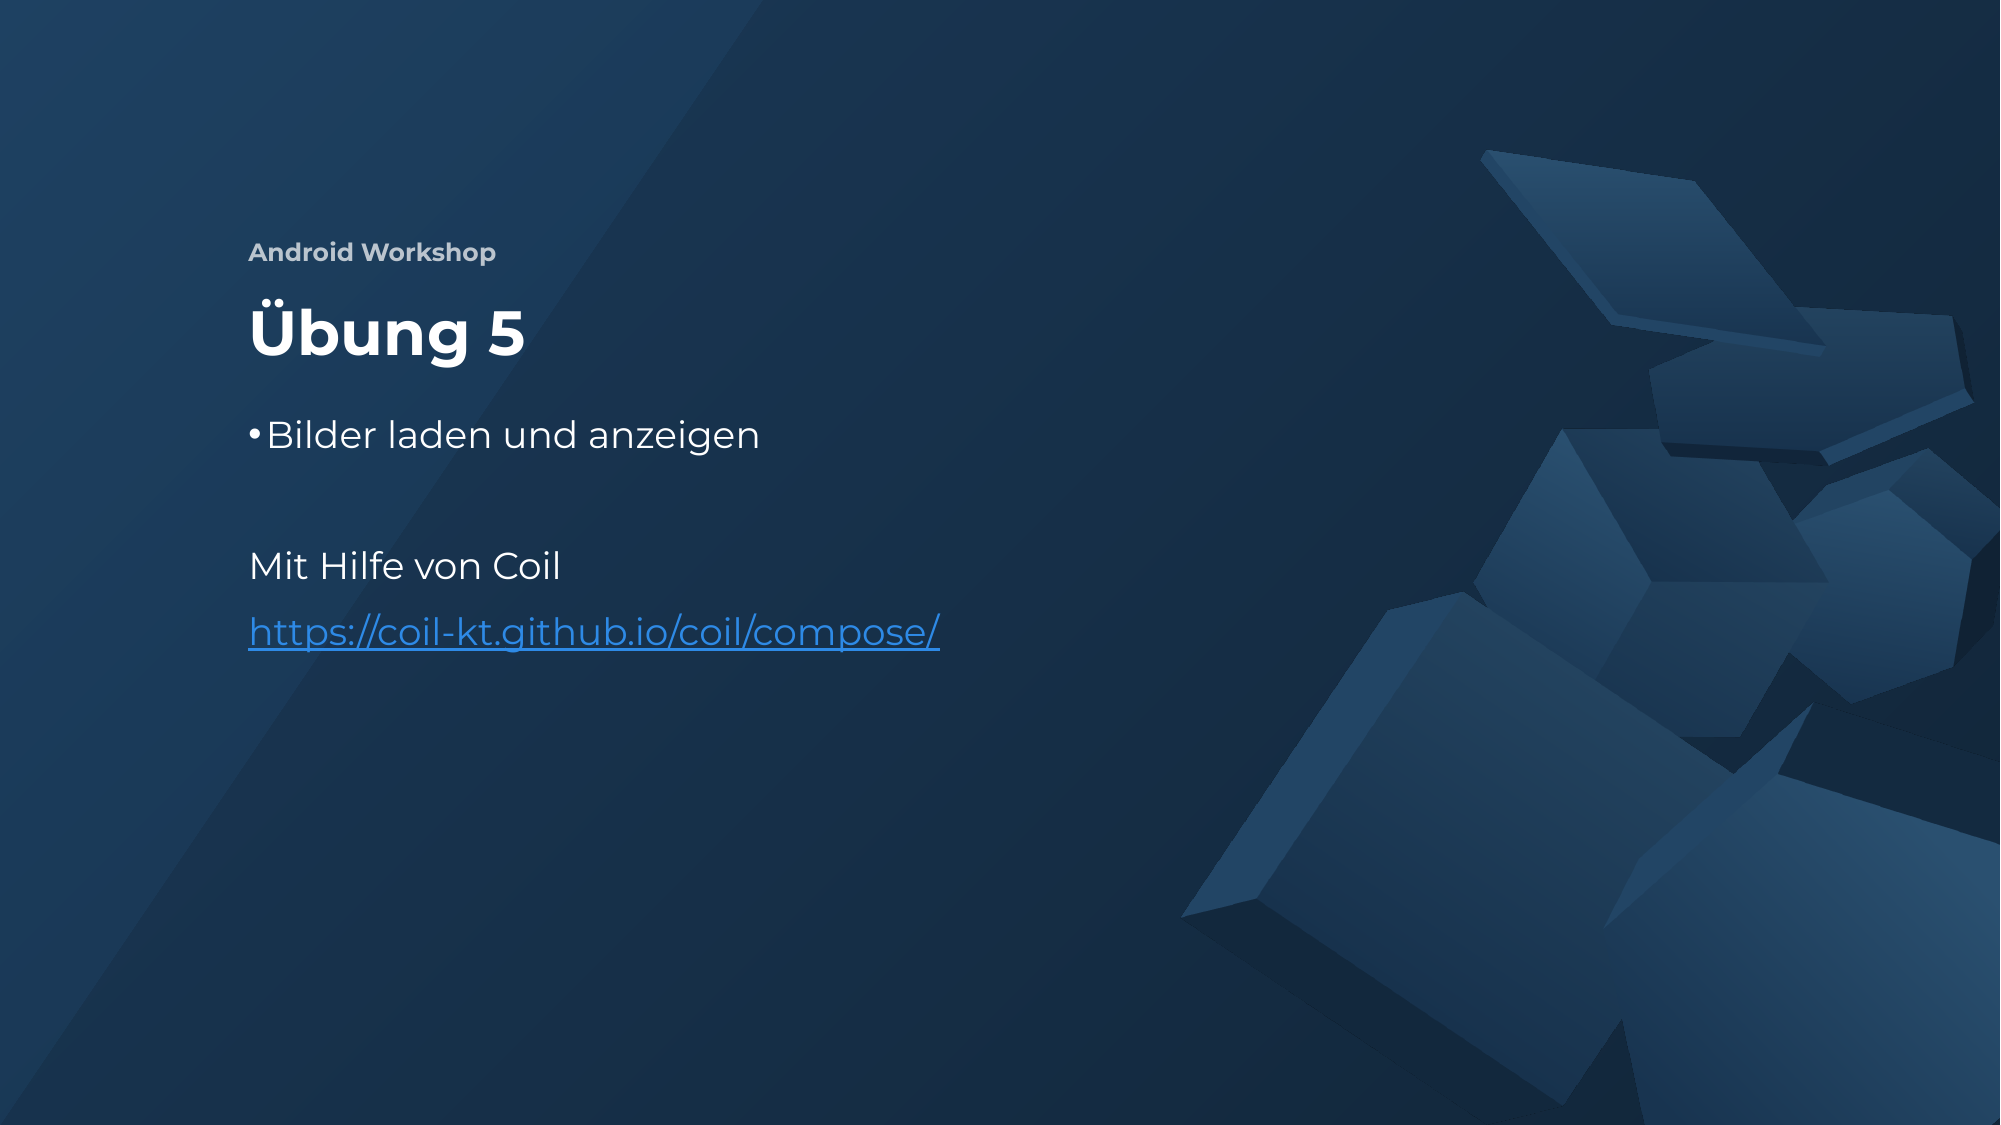

Android Workshop
# Übung 5
Bilder laden und anzeigen

Mit Hilfe von Coil
https://coil-kt.github.io/coil/compose/